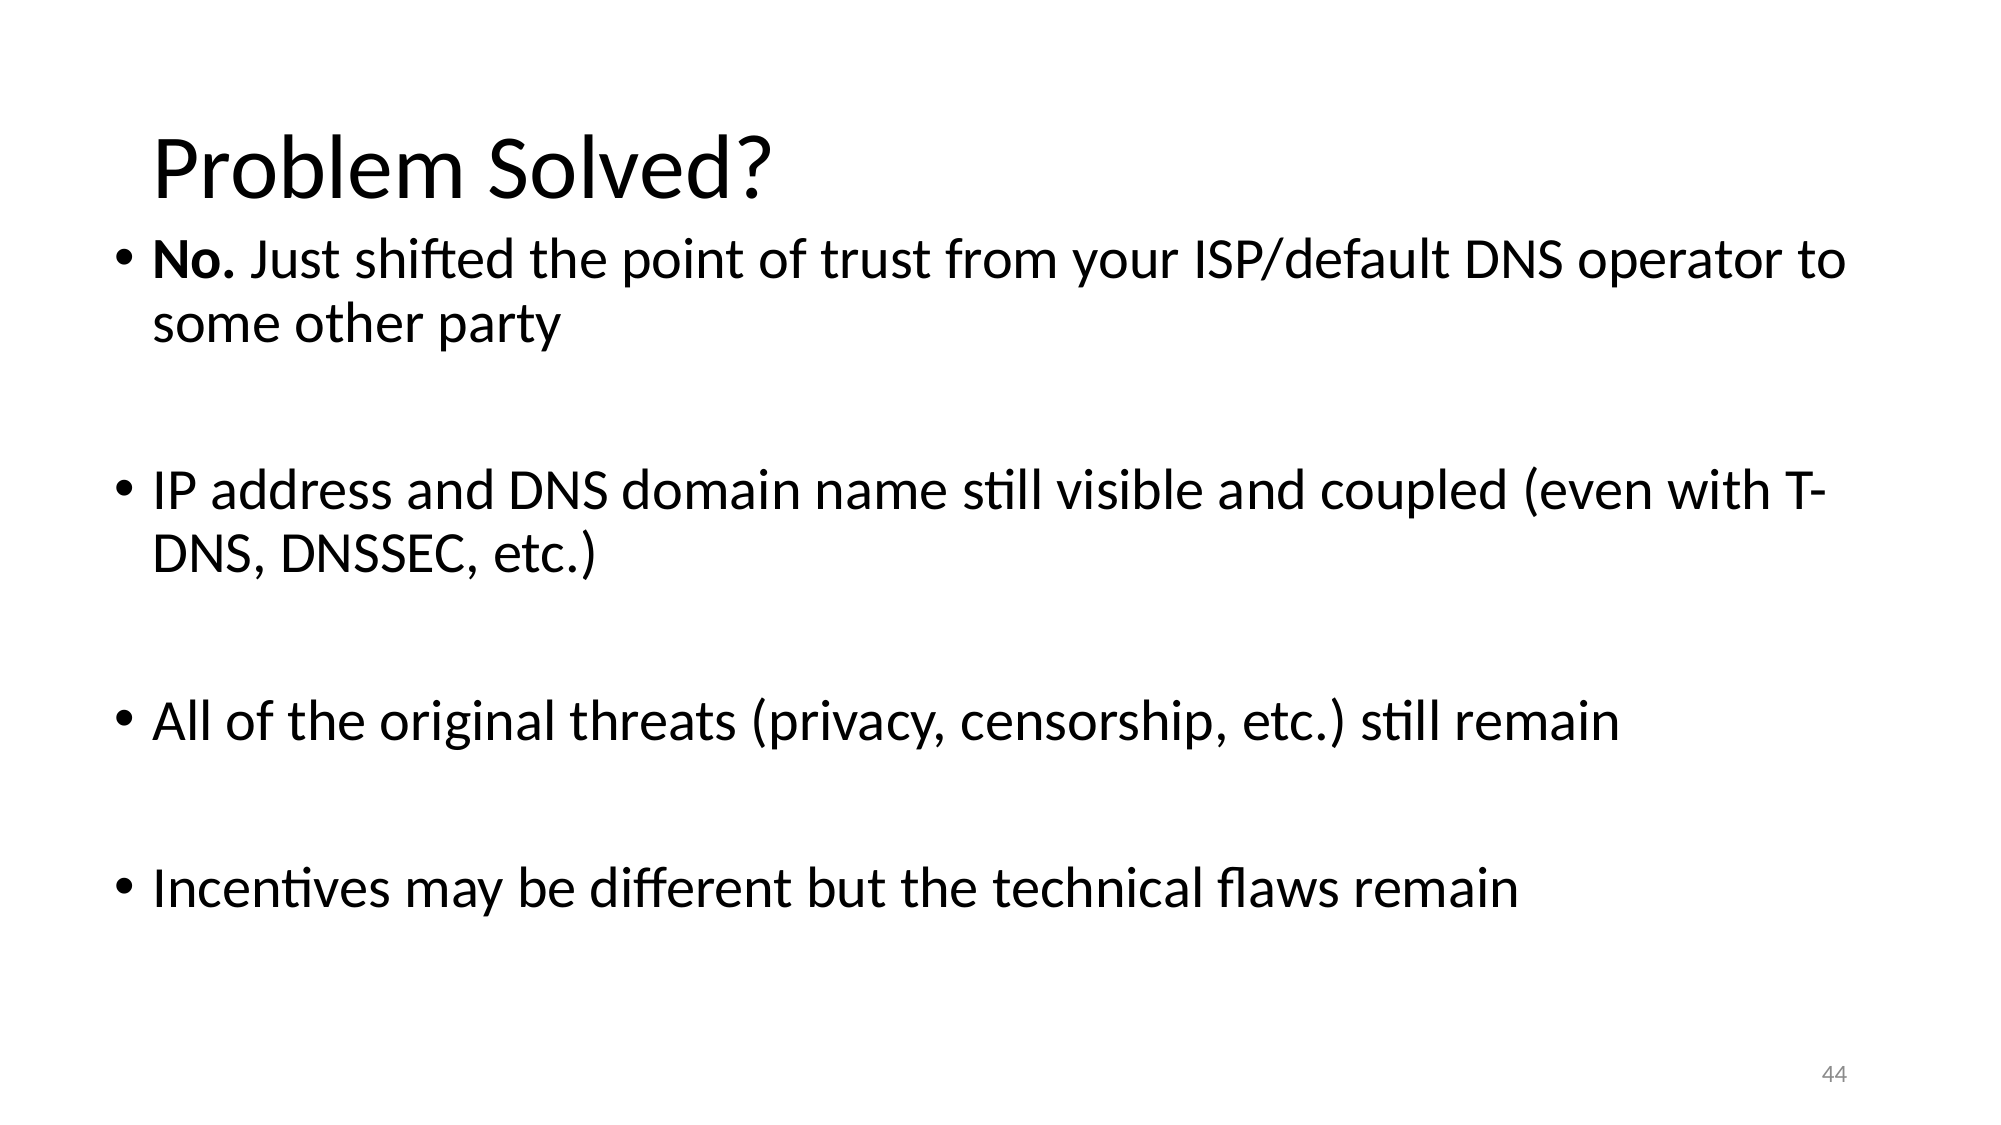

# Problem Solved?
No. Just shifted the point of trust from your ISP/default DNS operator to some other party

IP address and DNS domain name still visible and coupled (even with T-DNS, DNSSEC, etc.)

All of the original threats (privacy, censorship, etc.) still remain

Incentives may be different but the technical flaws remain
44